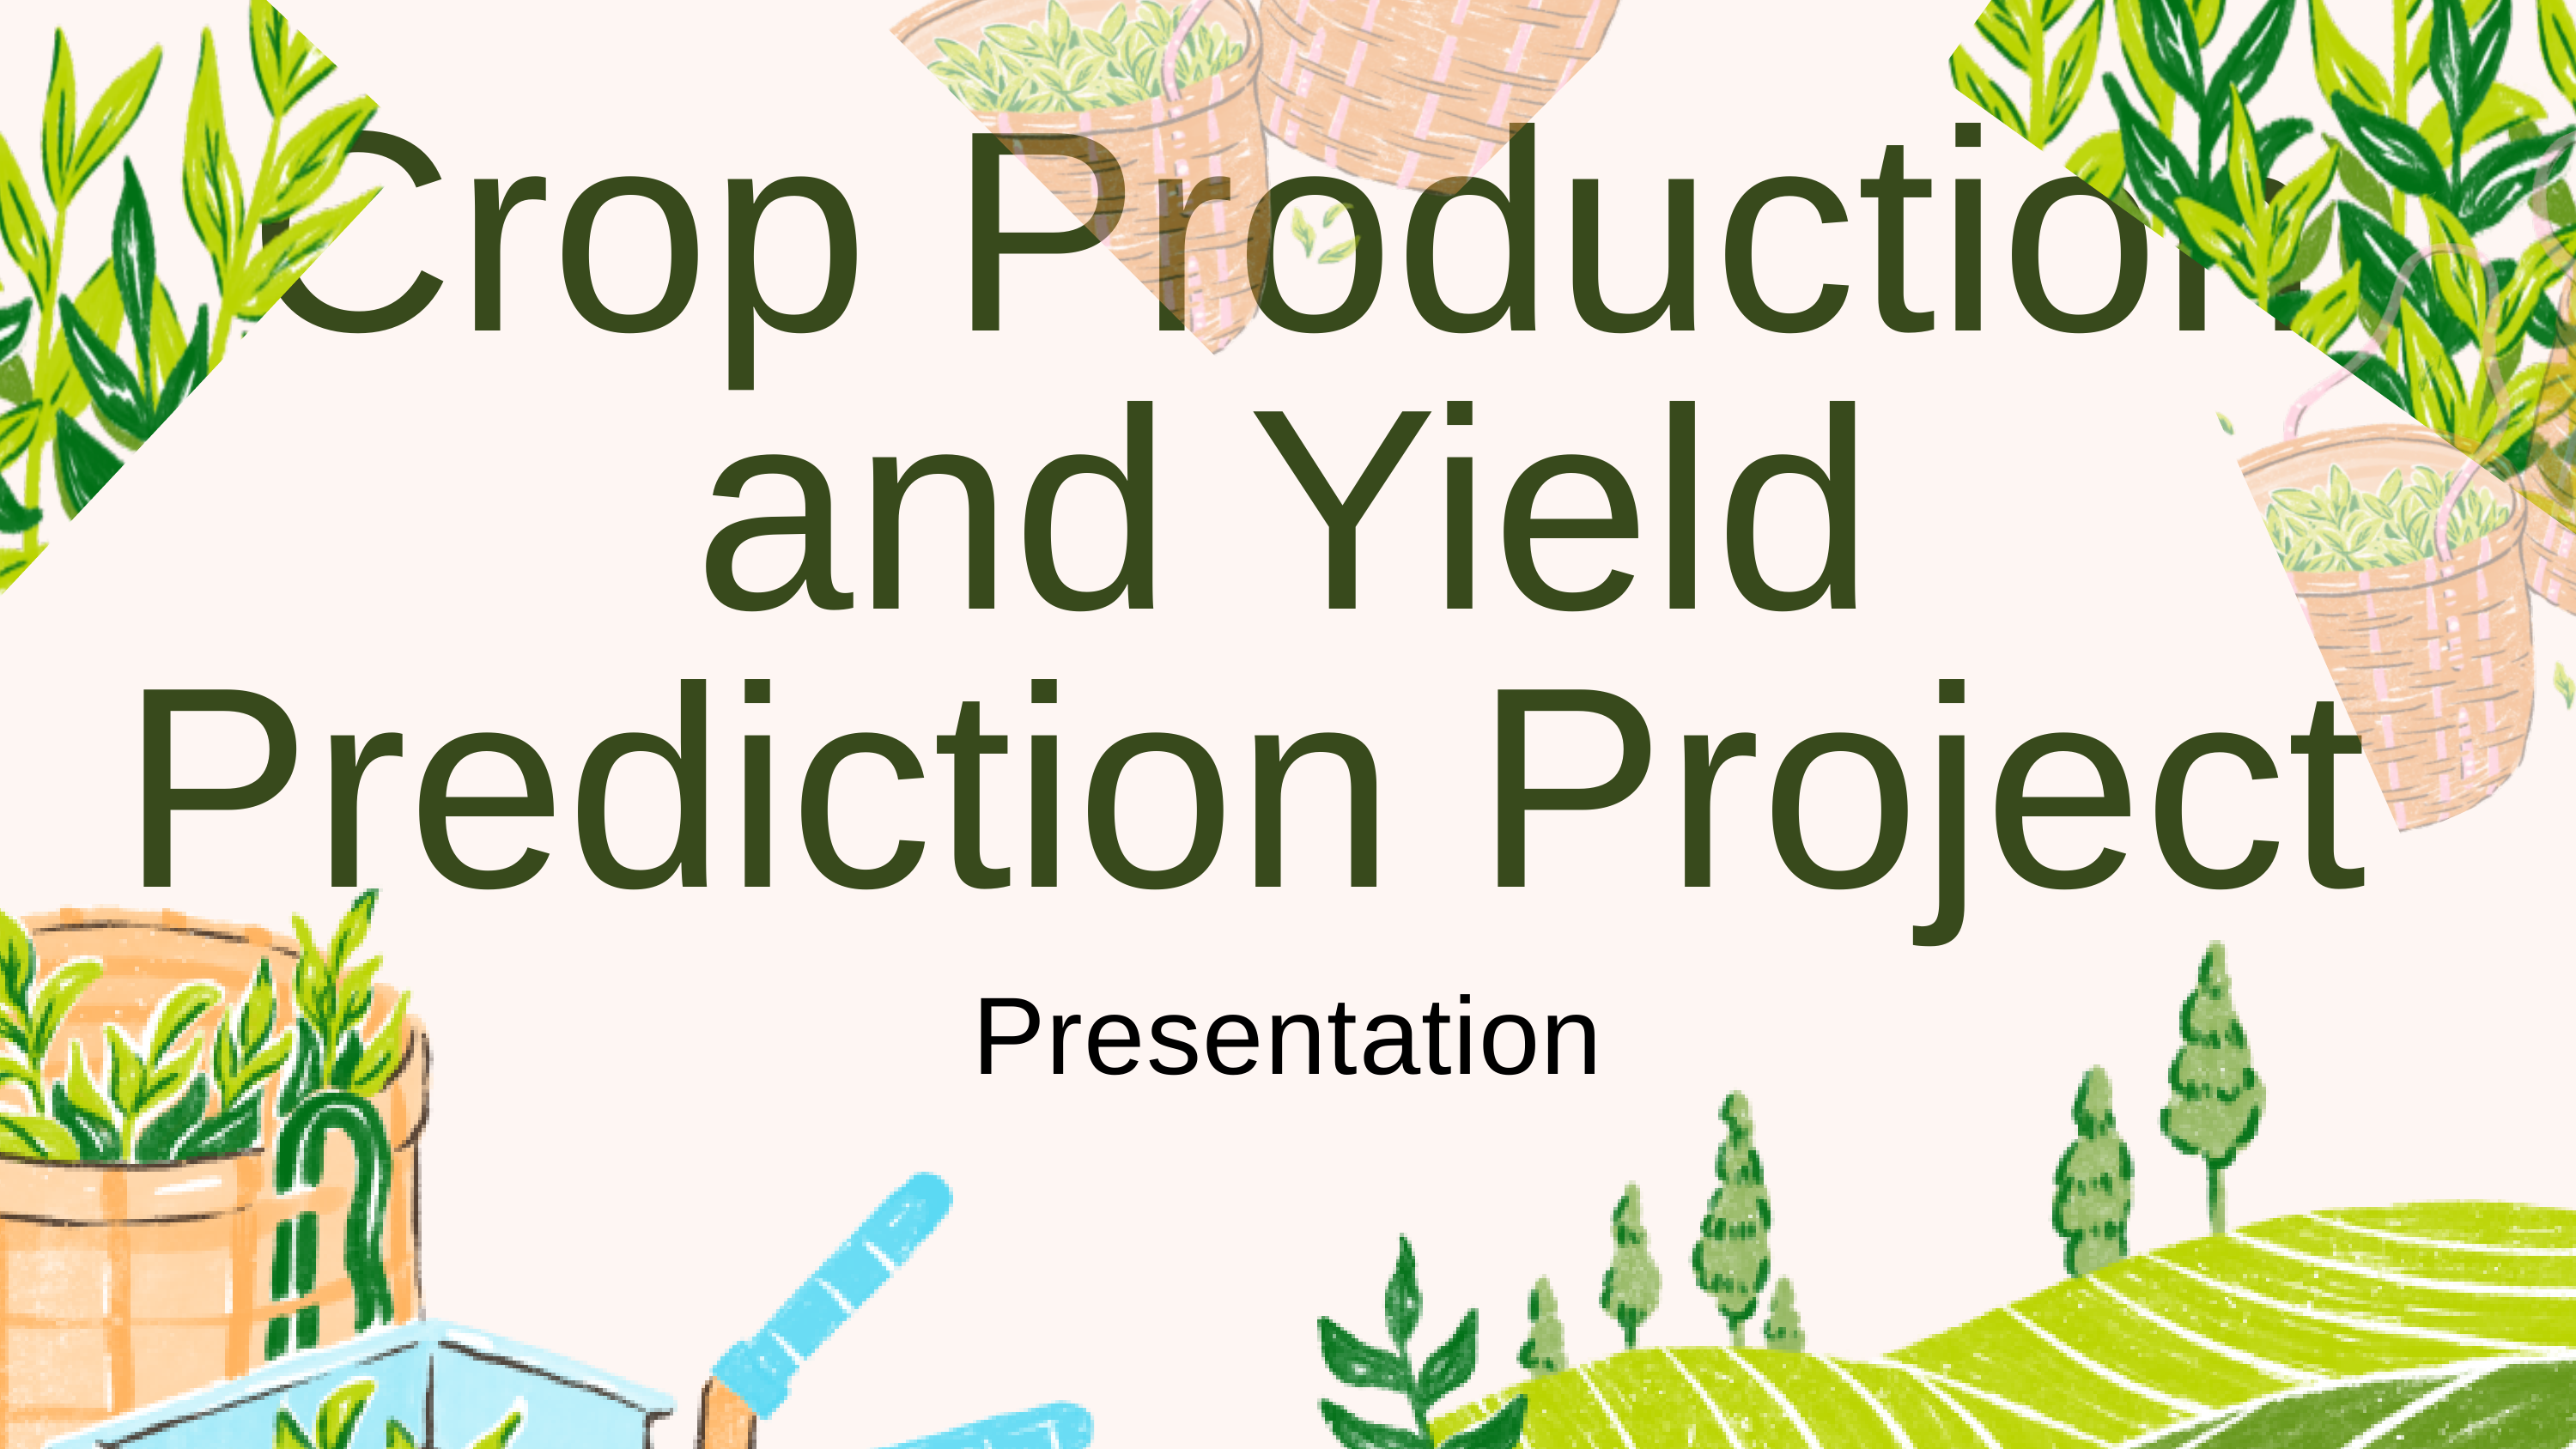

Crop Production and Yield Prediction Project

Presentation